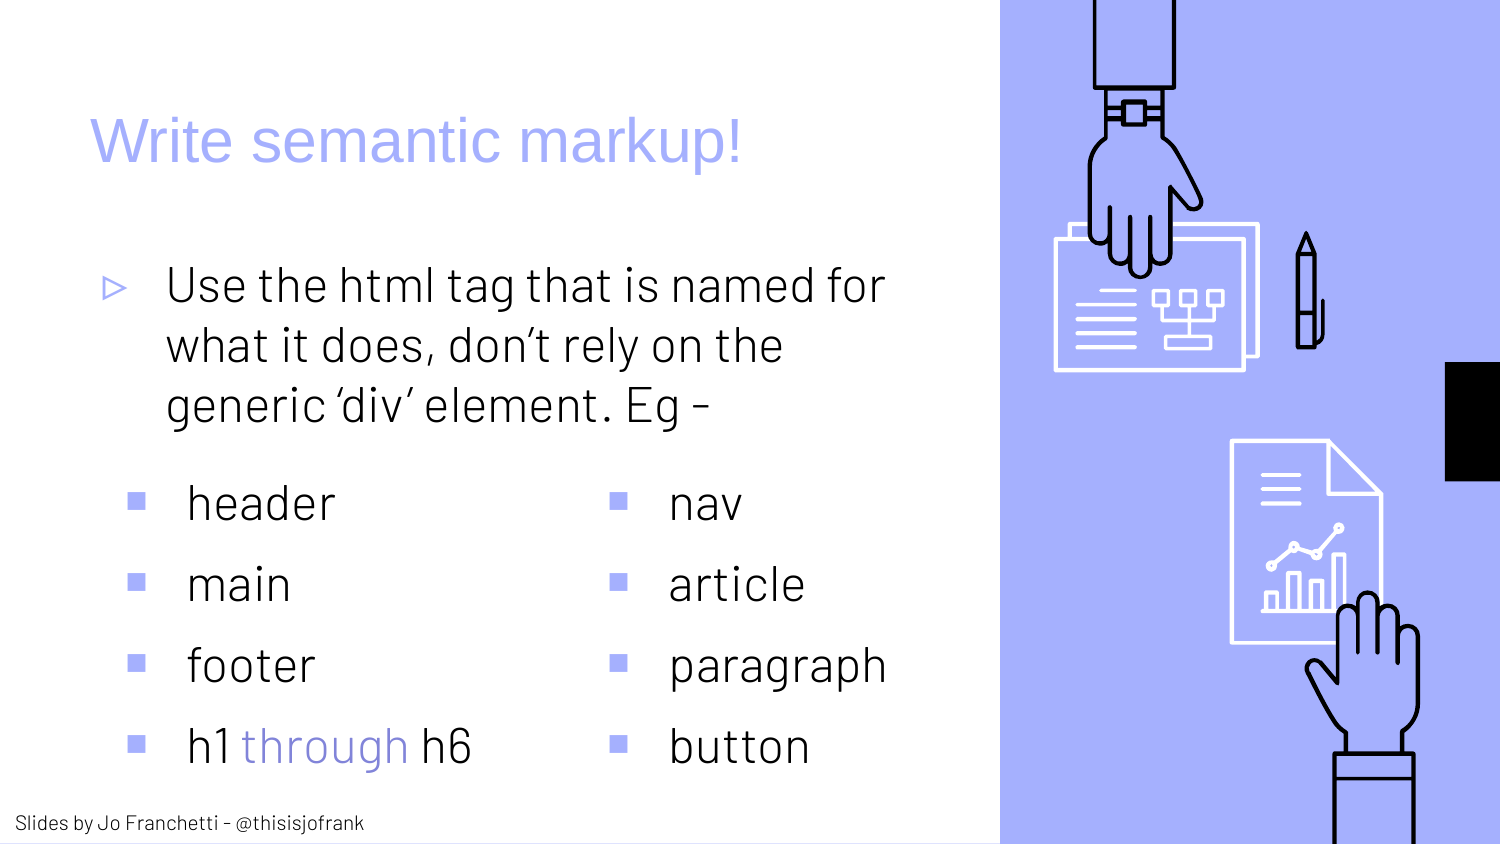

# Write semantic markup!

Use the html tag that is named for what it does, don’t rely on the generic ‘div’ element. Eg -

header
main
footer
h1 through h6
nav
article
paragraph
button